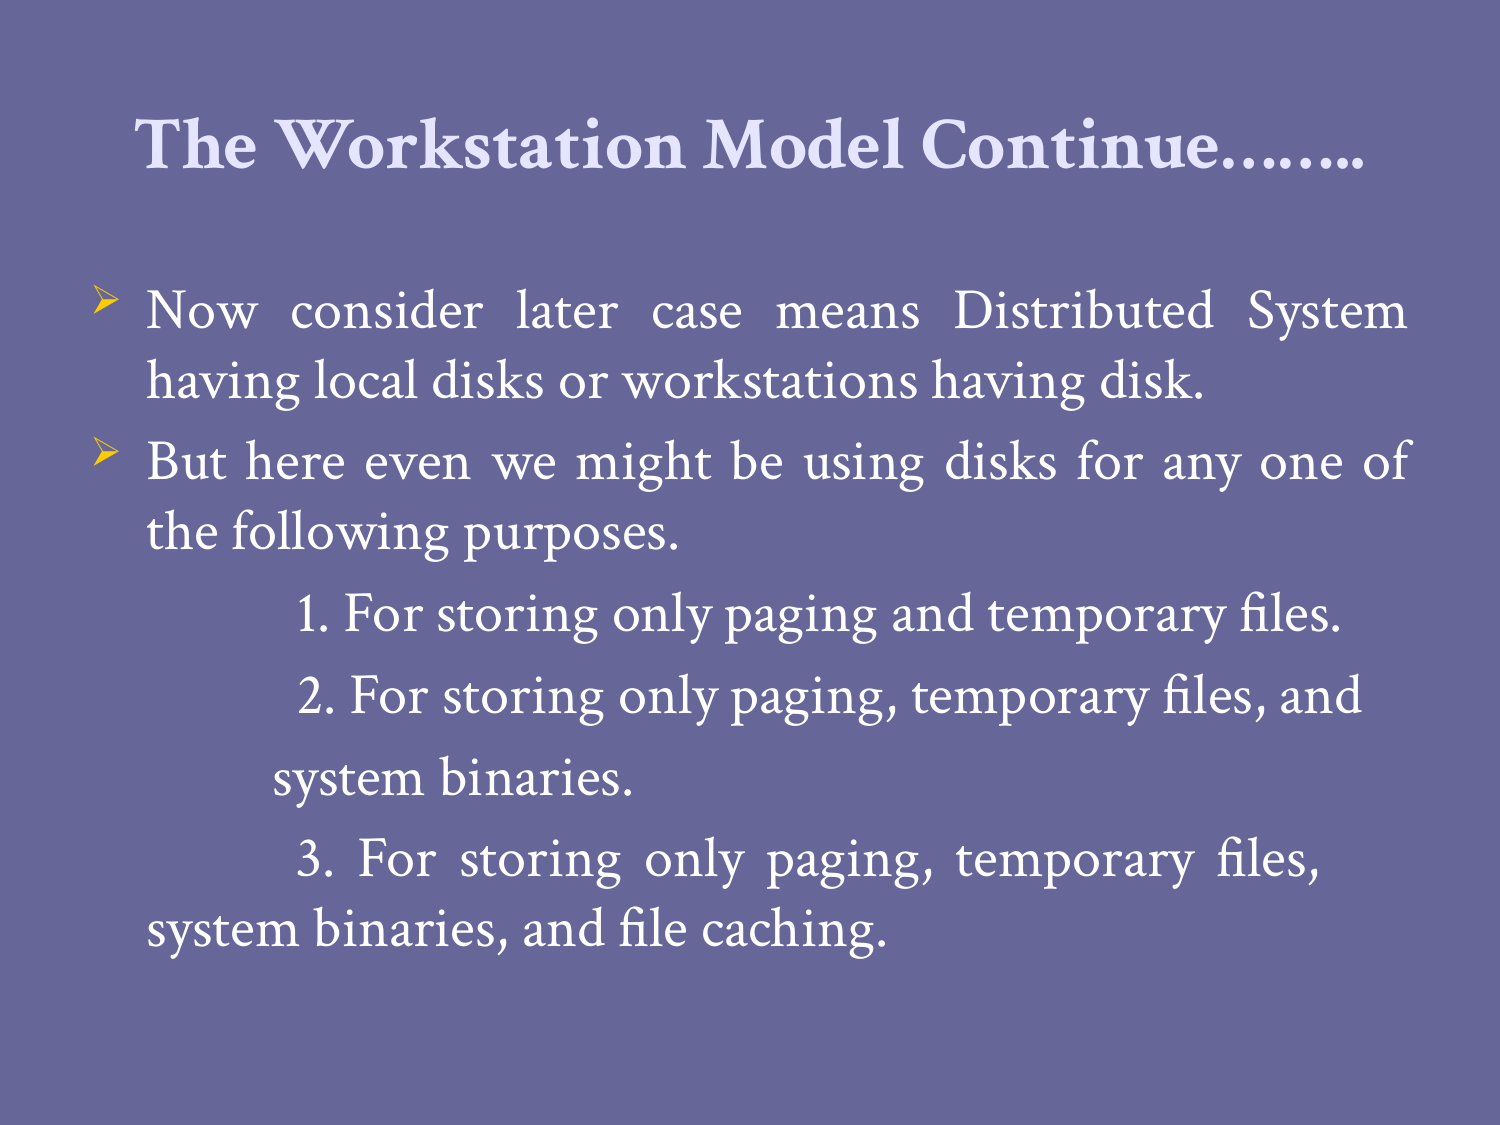

# The Workstation Model Continue……..
Now consider later case means Distributed System having local disks or workstations having disk.
But here even we might be using disks for any one of the following purposes.
		1. For storing only paging and temporary files.
		2. For storing only paging, temporary files, and
              system binaries.
		3. For storing only paging, temporary files,     system binaries, and file caching.